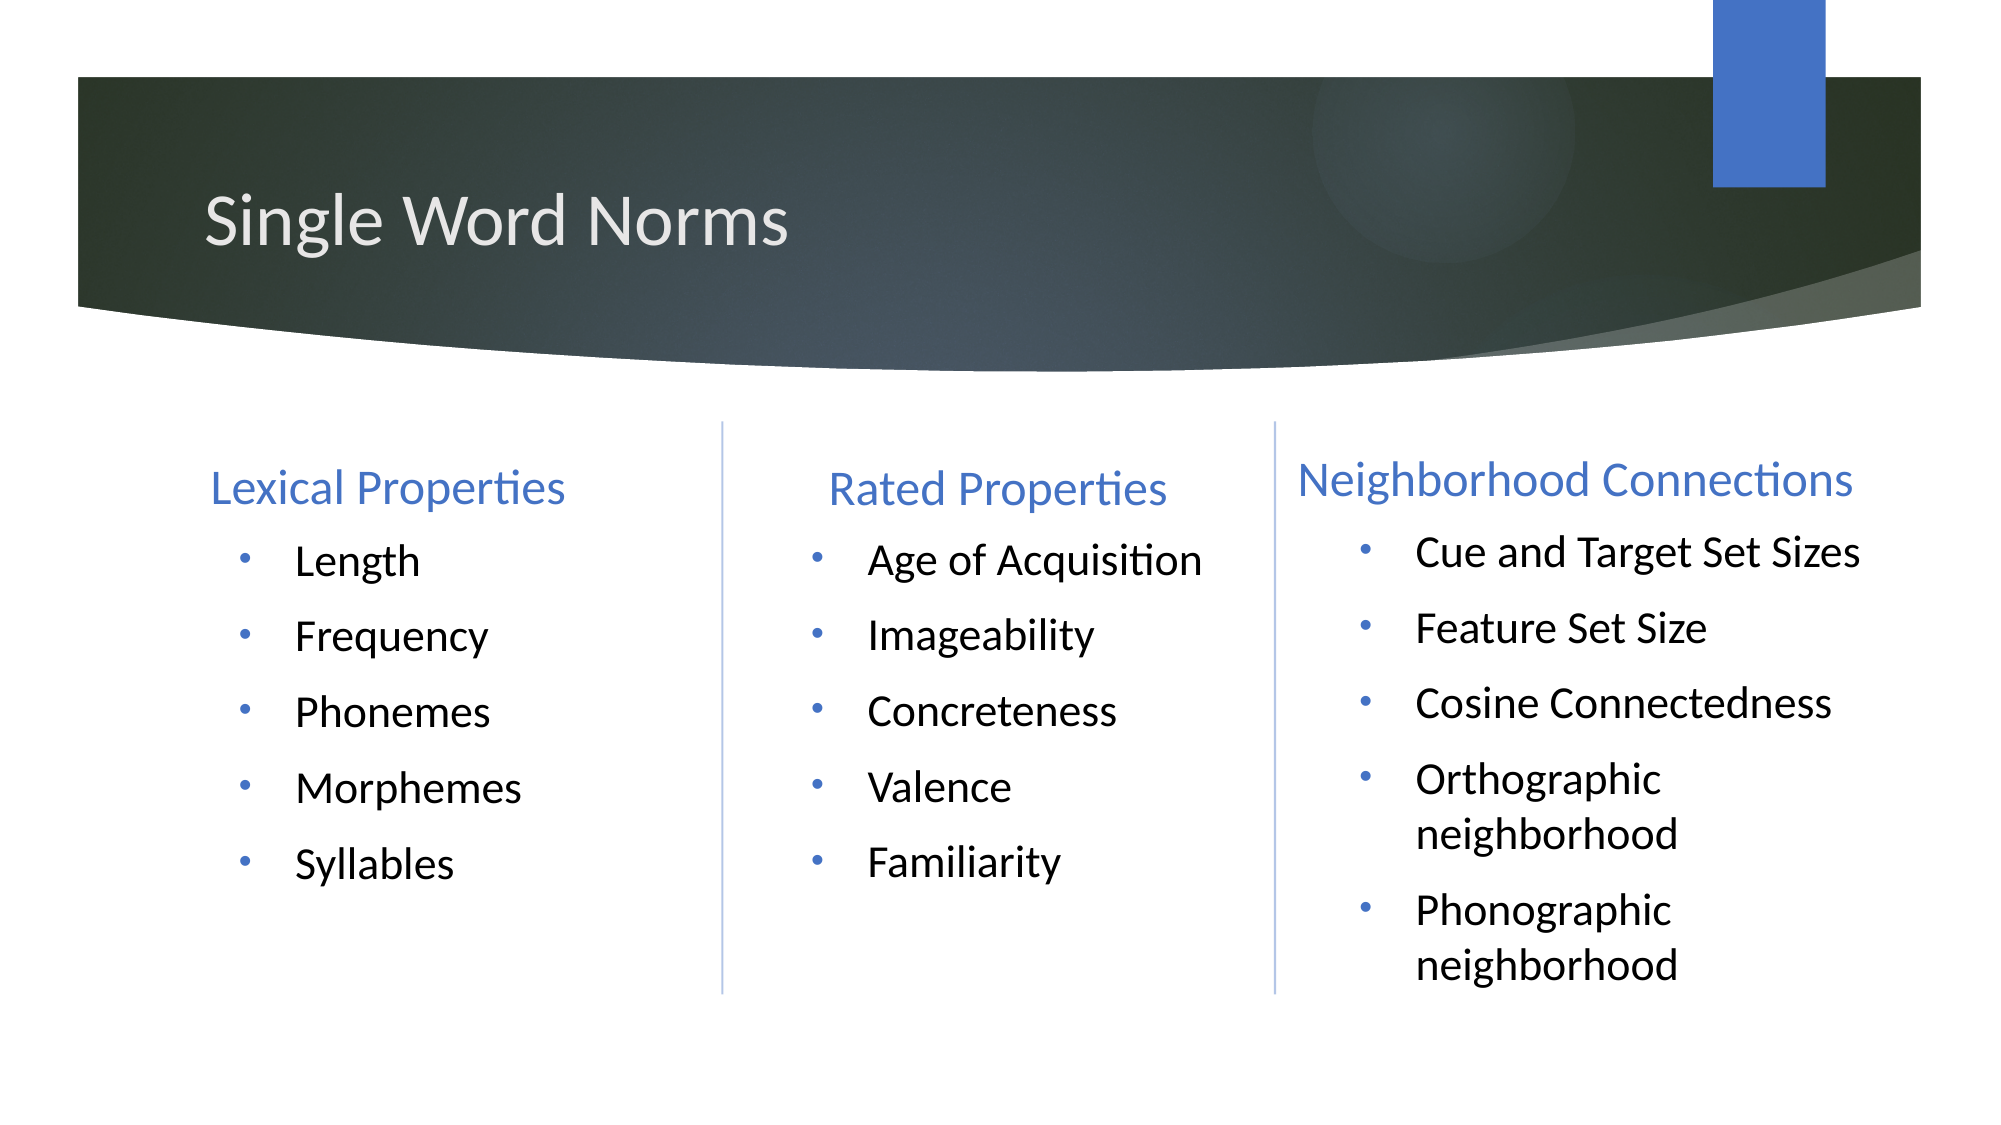

# Single Word Norms
Neighborhood Connections
Lexical Properties
Rated Properties
Cue and Target Set Sizes
Feature Set Size
Cosine Connectedness
Orthographic neighborhood
Phonographic neighborhood

Age of Acquisition
Imageability
Concreteness
Valence
Familiarity

Length
Frequency
Phonemes
Morphemes
Syllables